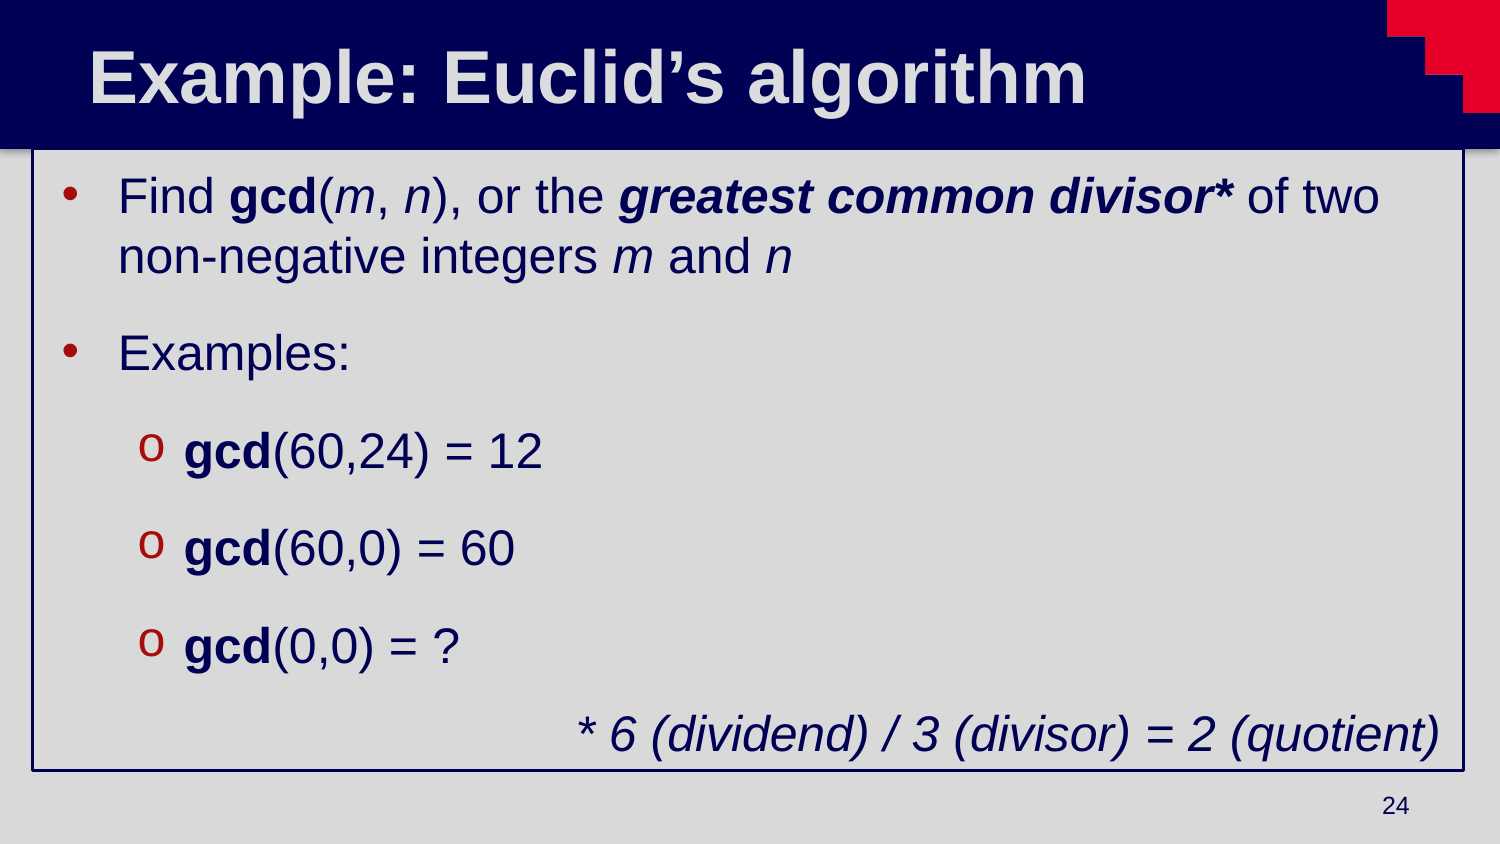

# Example: Euclid’s algorithm
Find gcd(m, n), or the greatest common divisor* of two non-negative integers m and n
Examples:
gcd(60,24) = 12
gcd(60,0) = 60
gcd(0,0) = ?

* 6 (dividend) / 3 (divisor) = 2 (quotient)
24